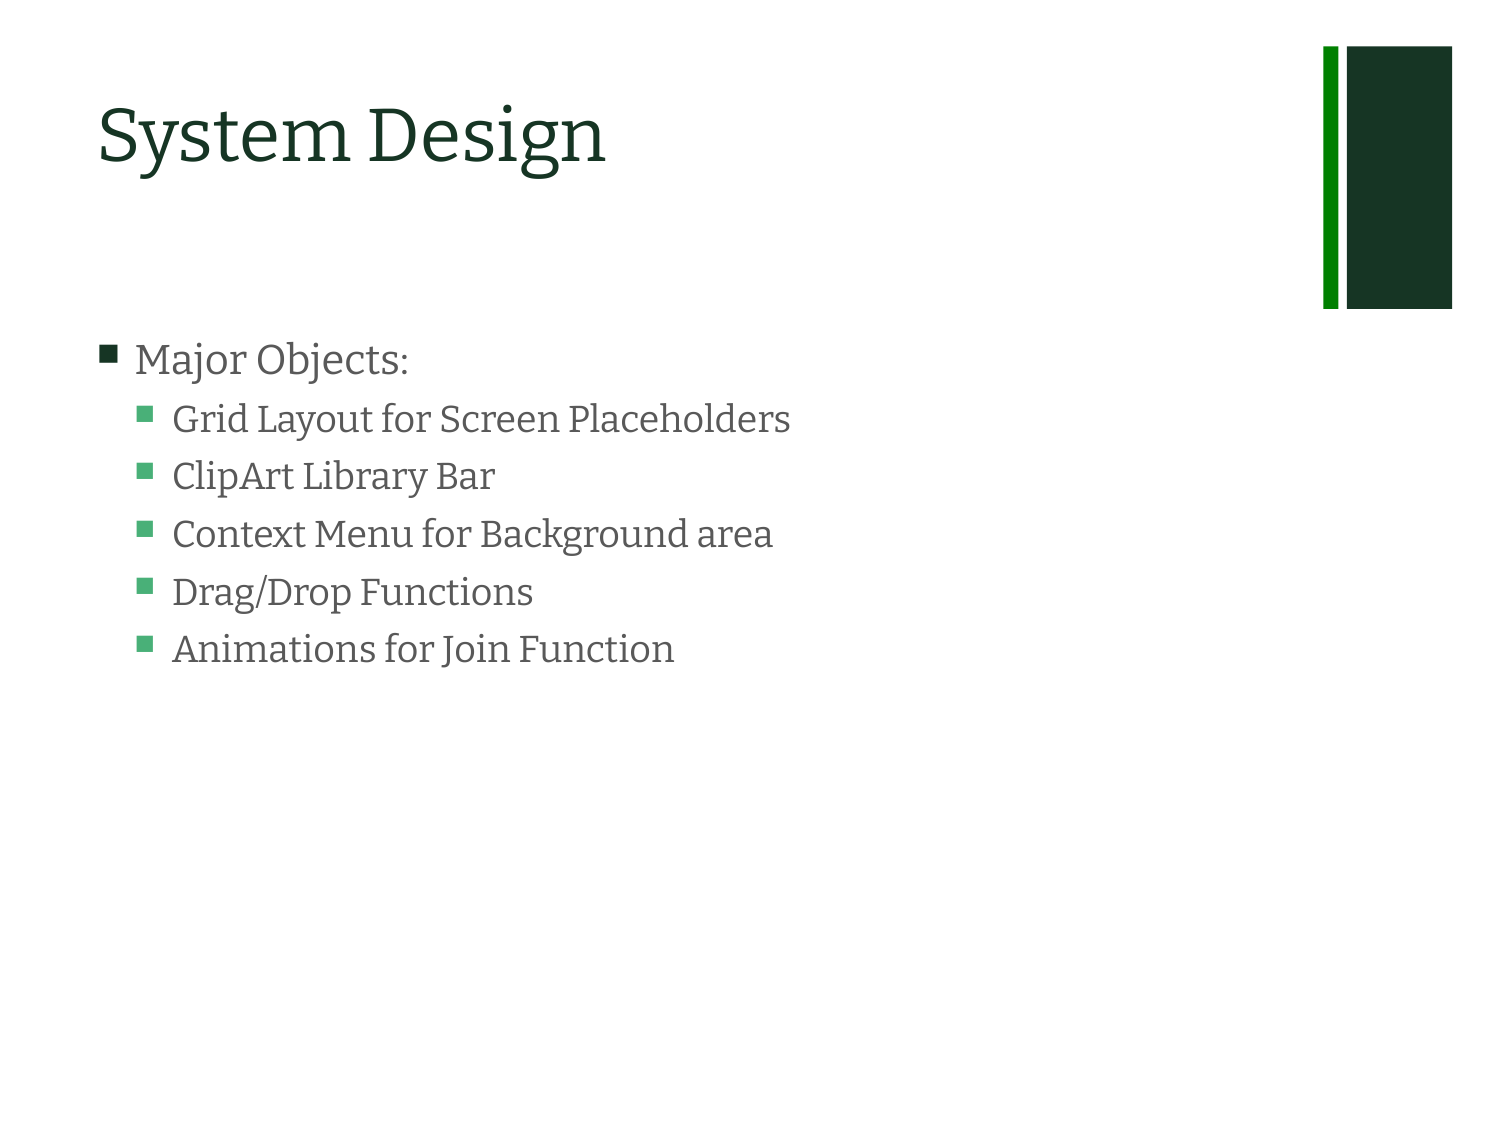

# System Design
Major Objects:
Grid Layout for Screen Placeholders
ClipArt Library Bar
Context Menu for Background area
Drag/Drop Functions
Animations for Join Function